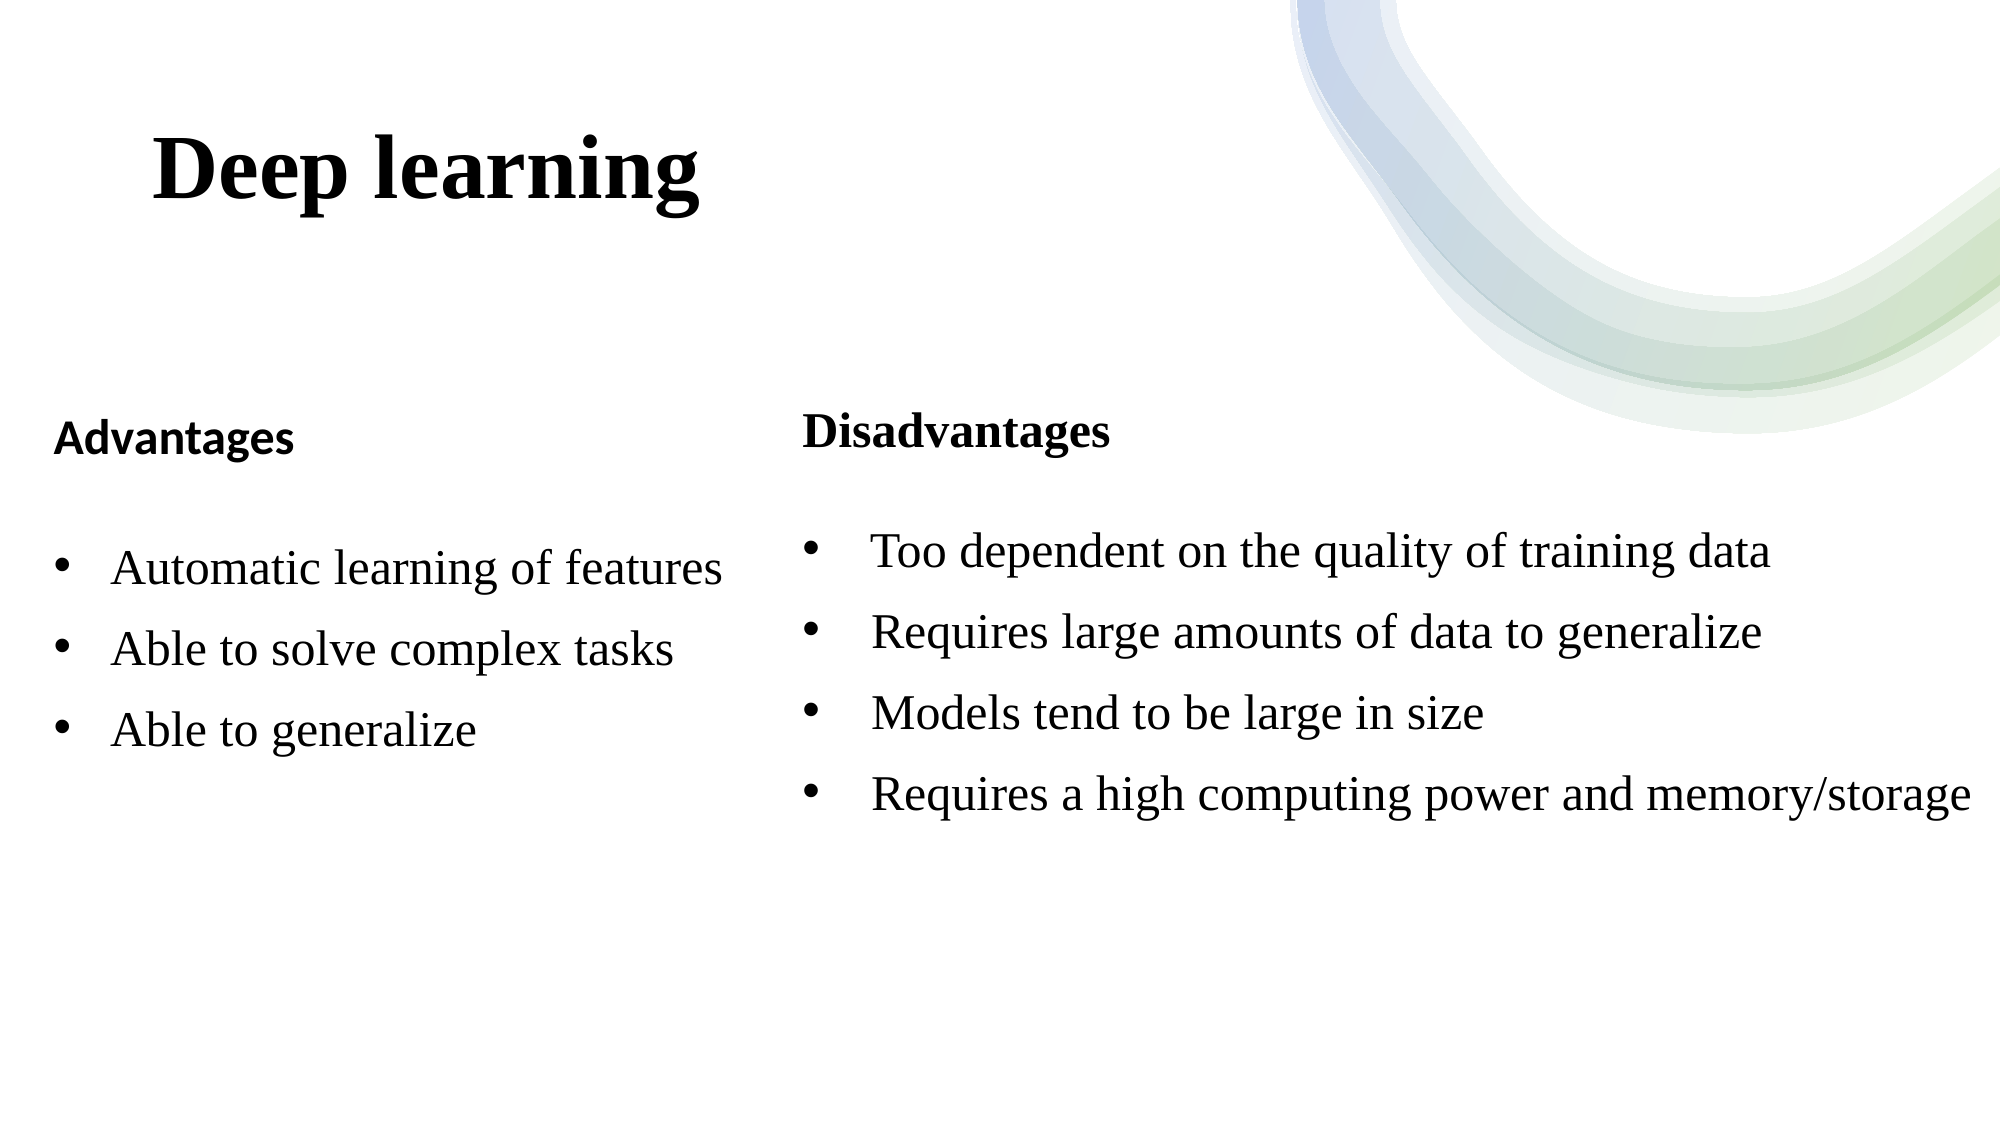

Deep learning
Disadvantages

 Too dependent on the quality of training data
 Requires large amounts of data to generalize
 Models tend to be large in size
 Requires a high computing power and memory/storage
Advantages

Automatic learning of features
Able to solve complex tasks
Able to generalize